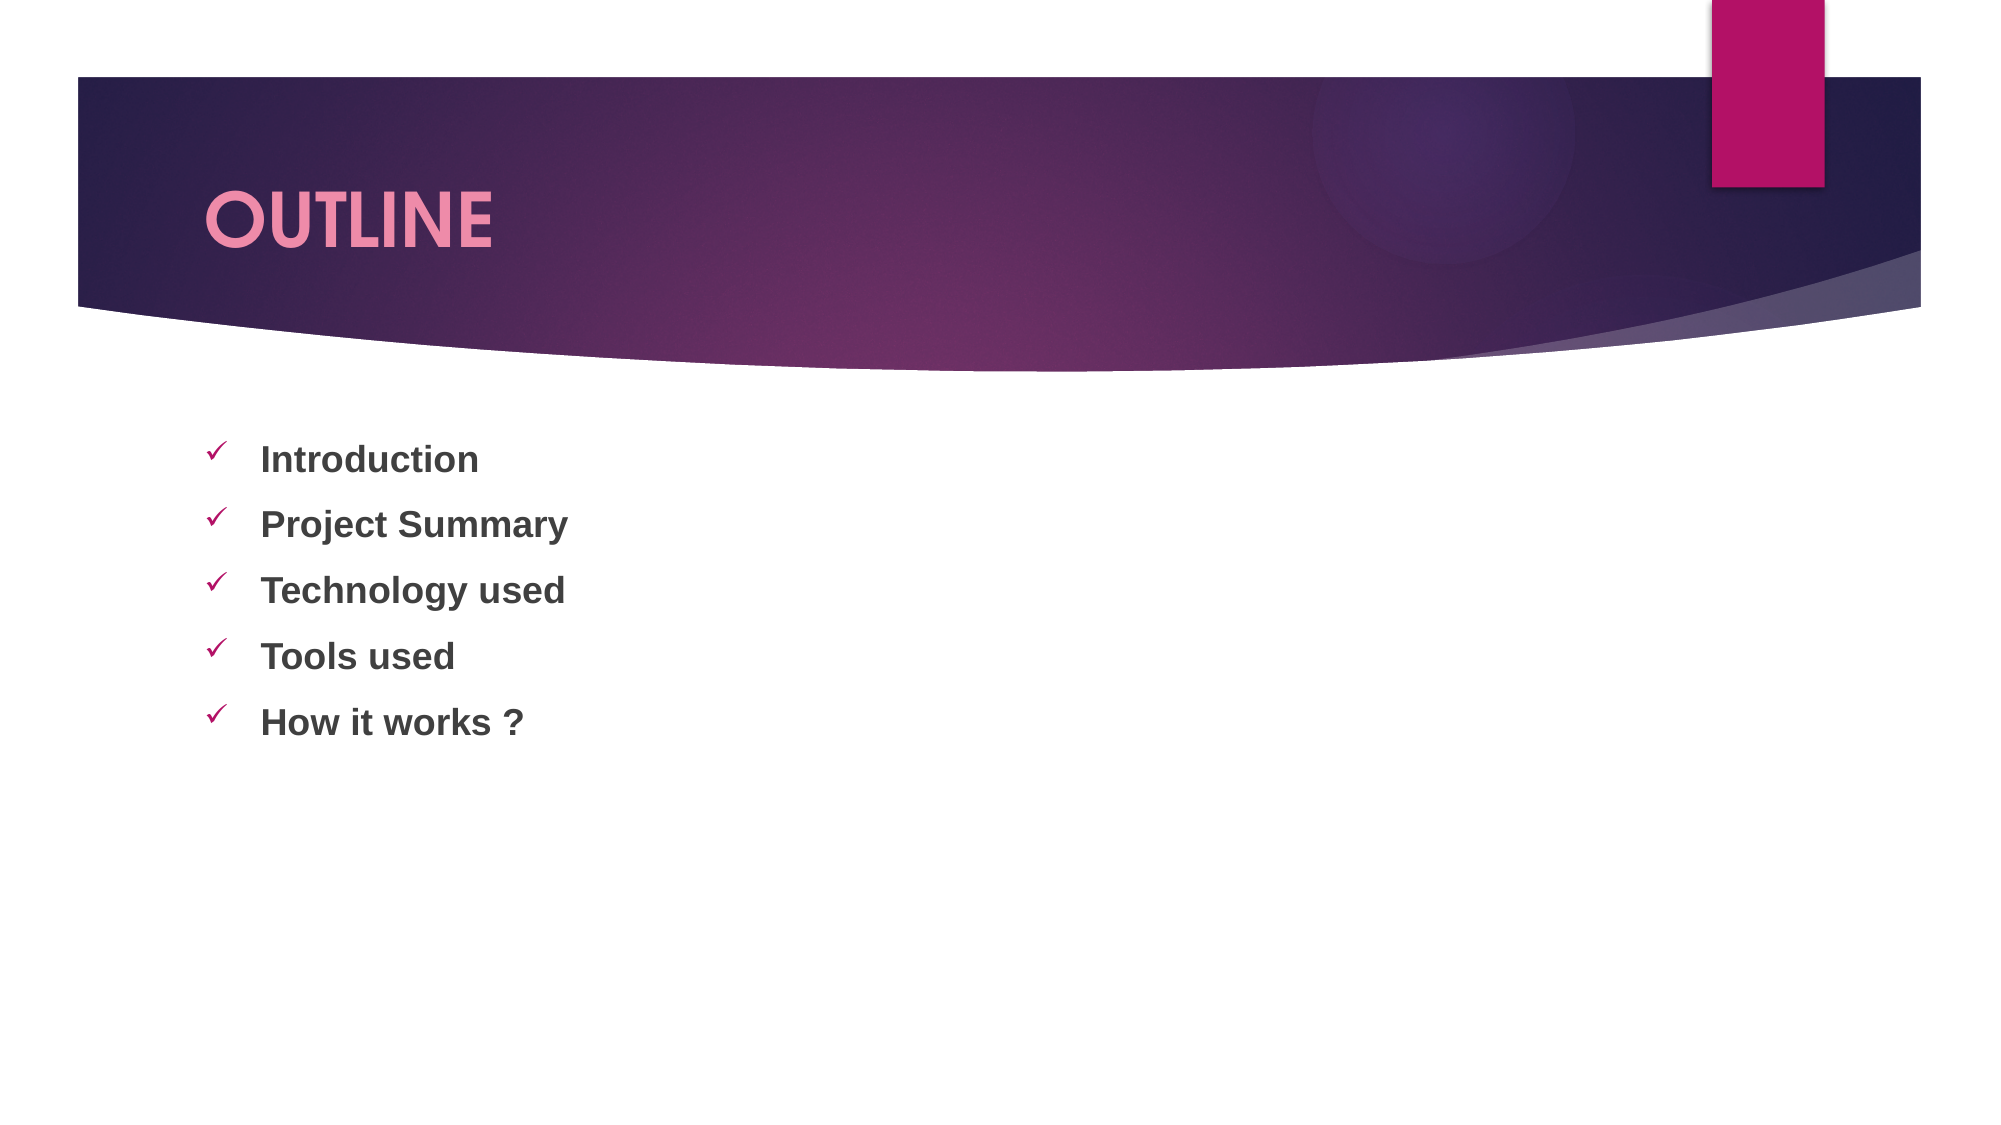

# OUTLINE
Introduction
Project Summary
Technology used
Tools used
How it works ?